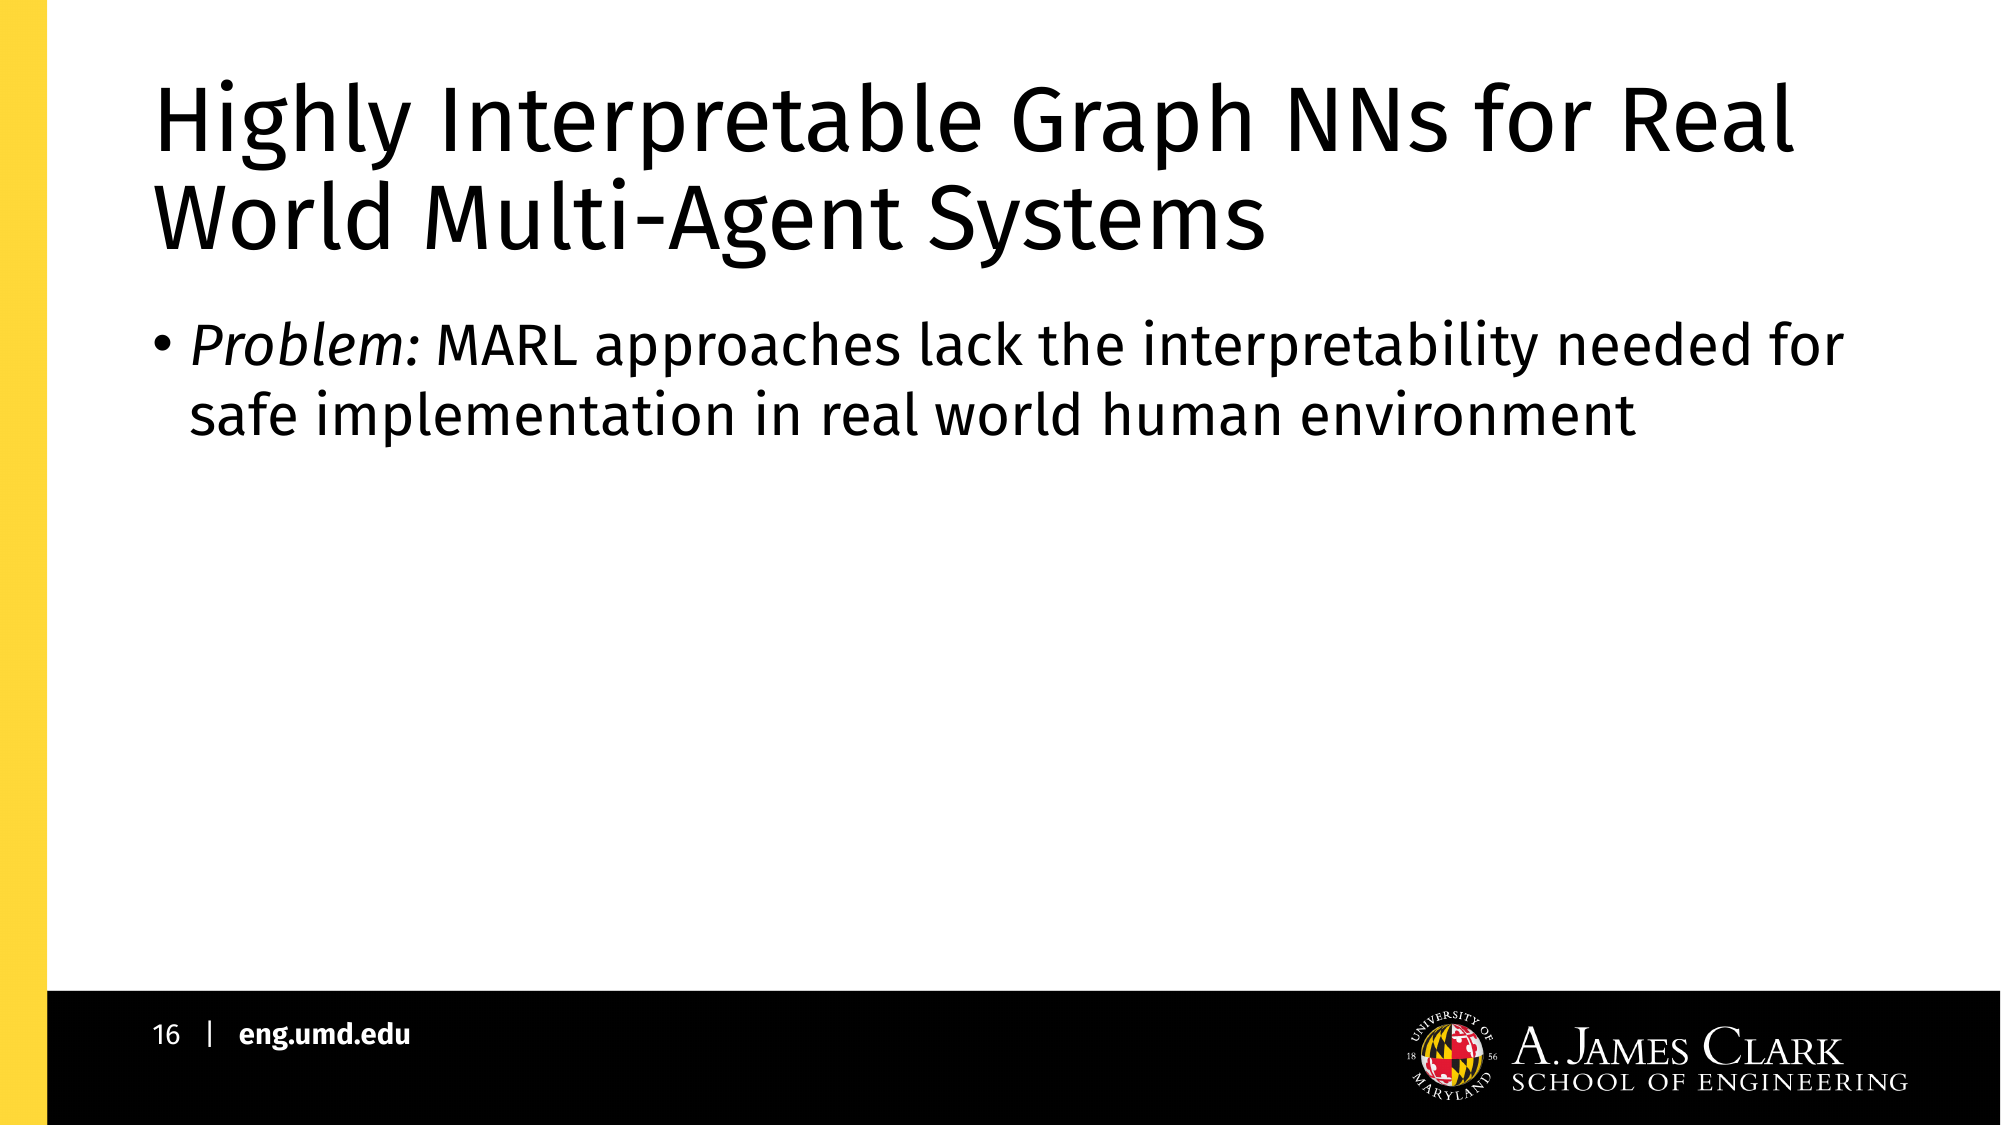

# Highly Interpretable Graph NNs for Real World Multi-Agent Systems
Problem: MARL approaches lack the interpretability needed for safe implementation in real world human environment

16   |   eng.umd.edu